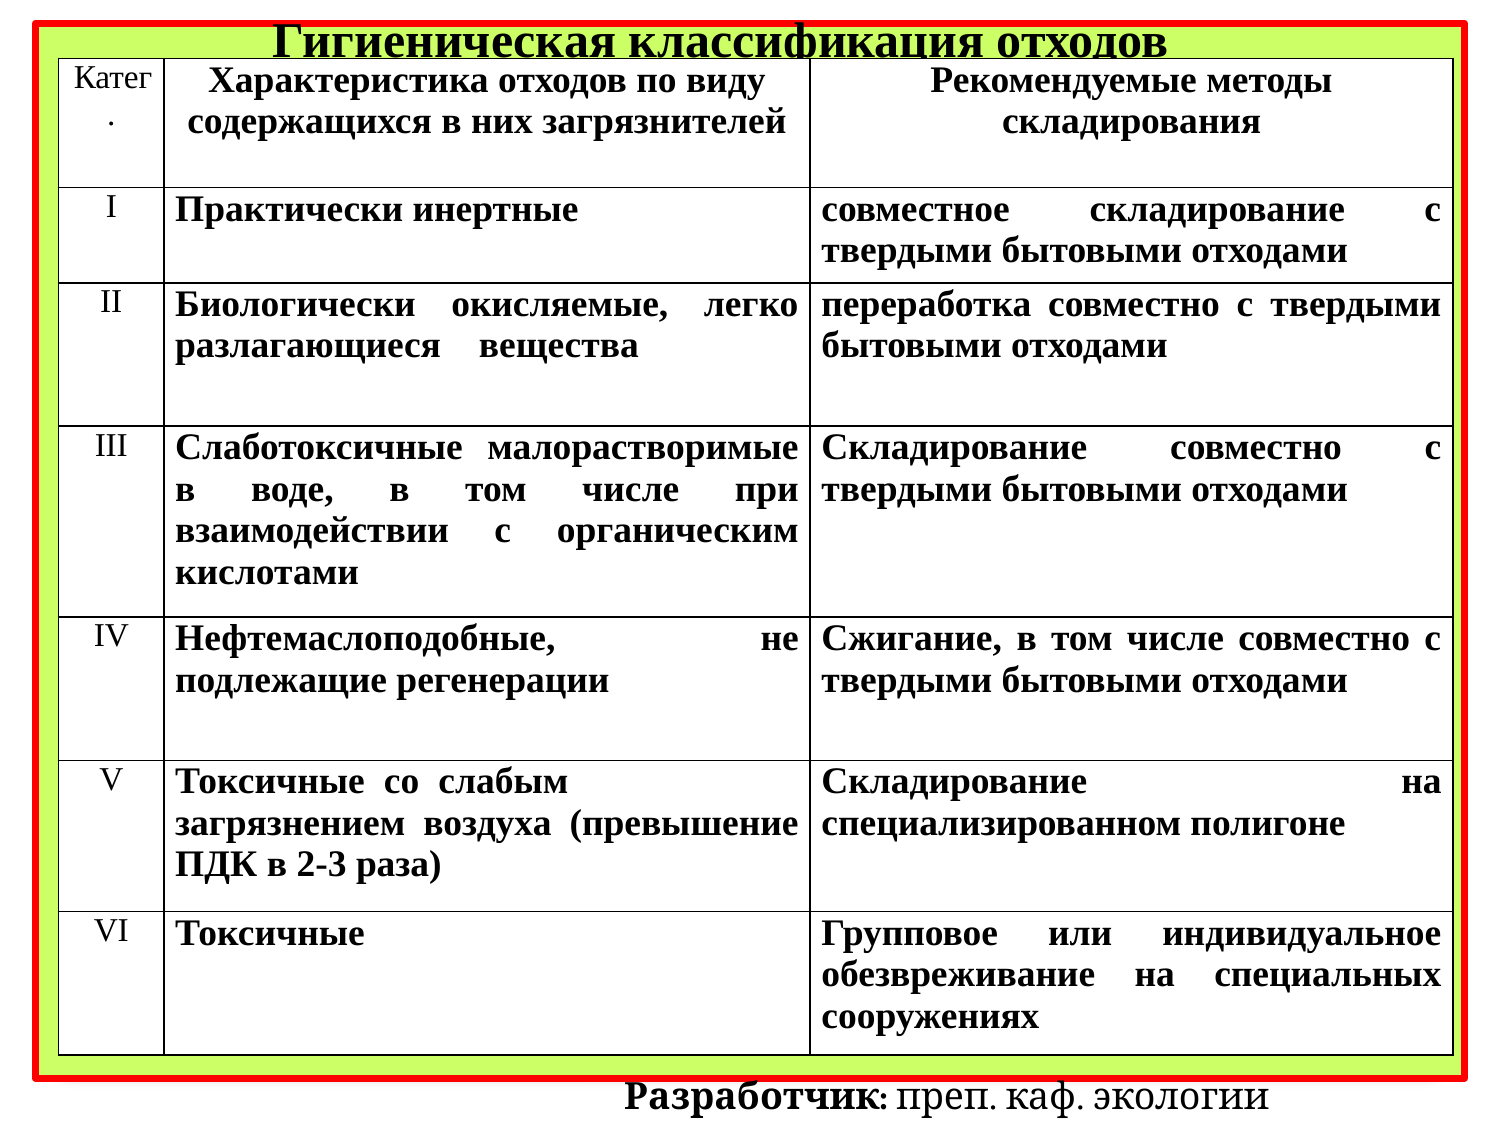

Гигиеническая классификация отходов

| Катег. | Характеристика отходов по виду содержащихся в них загрязнителей | Рекомендуемые методы складирования |
| --- | --- | --- |
| I | Практически инертные | совместное складирование с твердыми бытовыми отходами |
| II | Биологически окисляемые, легко разлагающиеся вещества | переработка совместно с твердыми бытовыми отходами |
| III | Слаботоксичные малорастворимые в воде, в том числе при взаимодействии с органическим кислотами | Складирование совместно с твердыми бытовыми отходами |
| IV | Нефтемаслоподобные, не подлежащие регенерации | Сжигание, в том числе совместно с твердыми бытовыми отходами |
| V | Токсичные со слабым загрязнением воздуха (превышение ПДК в 2-3 раза) | Складирование на специализированном полигоне |
| VI | Токсичные | Групповое или индивидуальное обезвреживание на специальных сооружениях |
Разработчик: преп. каф. экологии  Кирвель П.И.